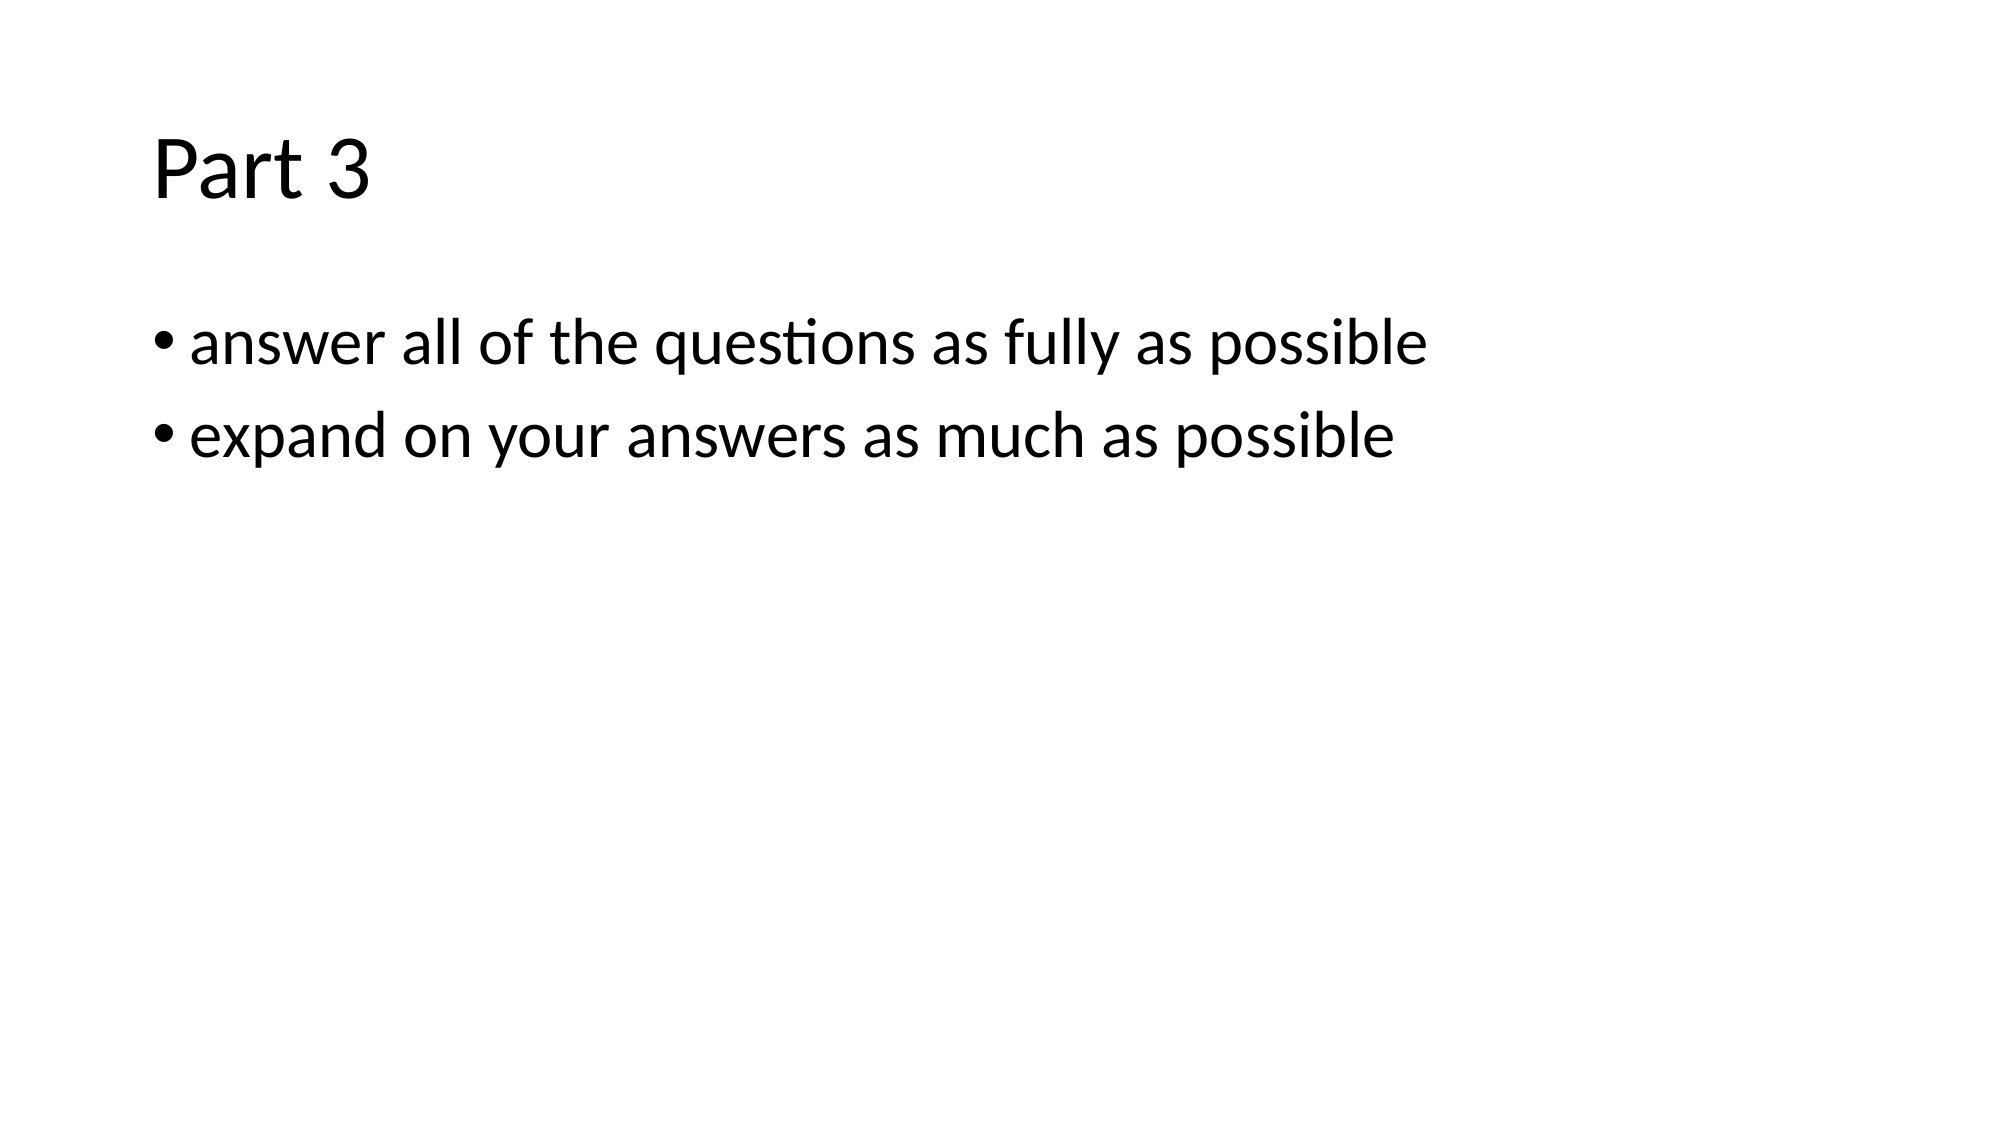

# Part 3
answer all of the questions as fully as possible
expand on your answers as much as possible